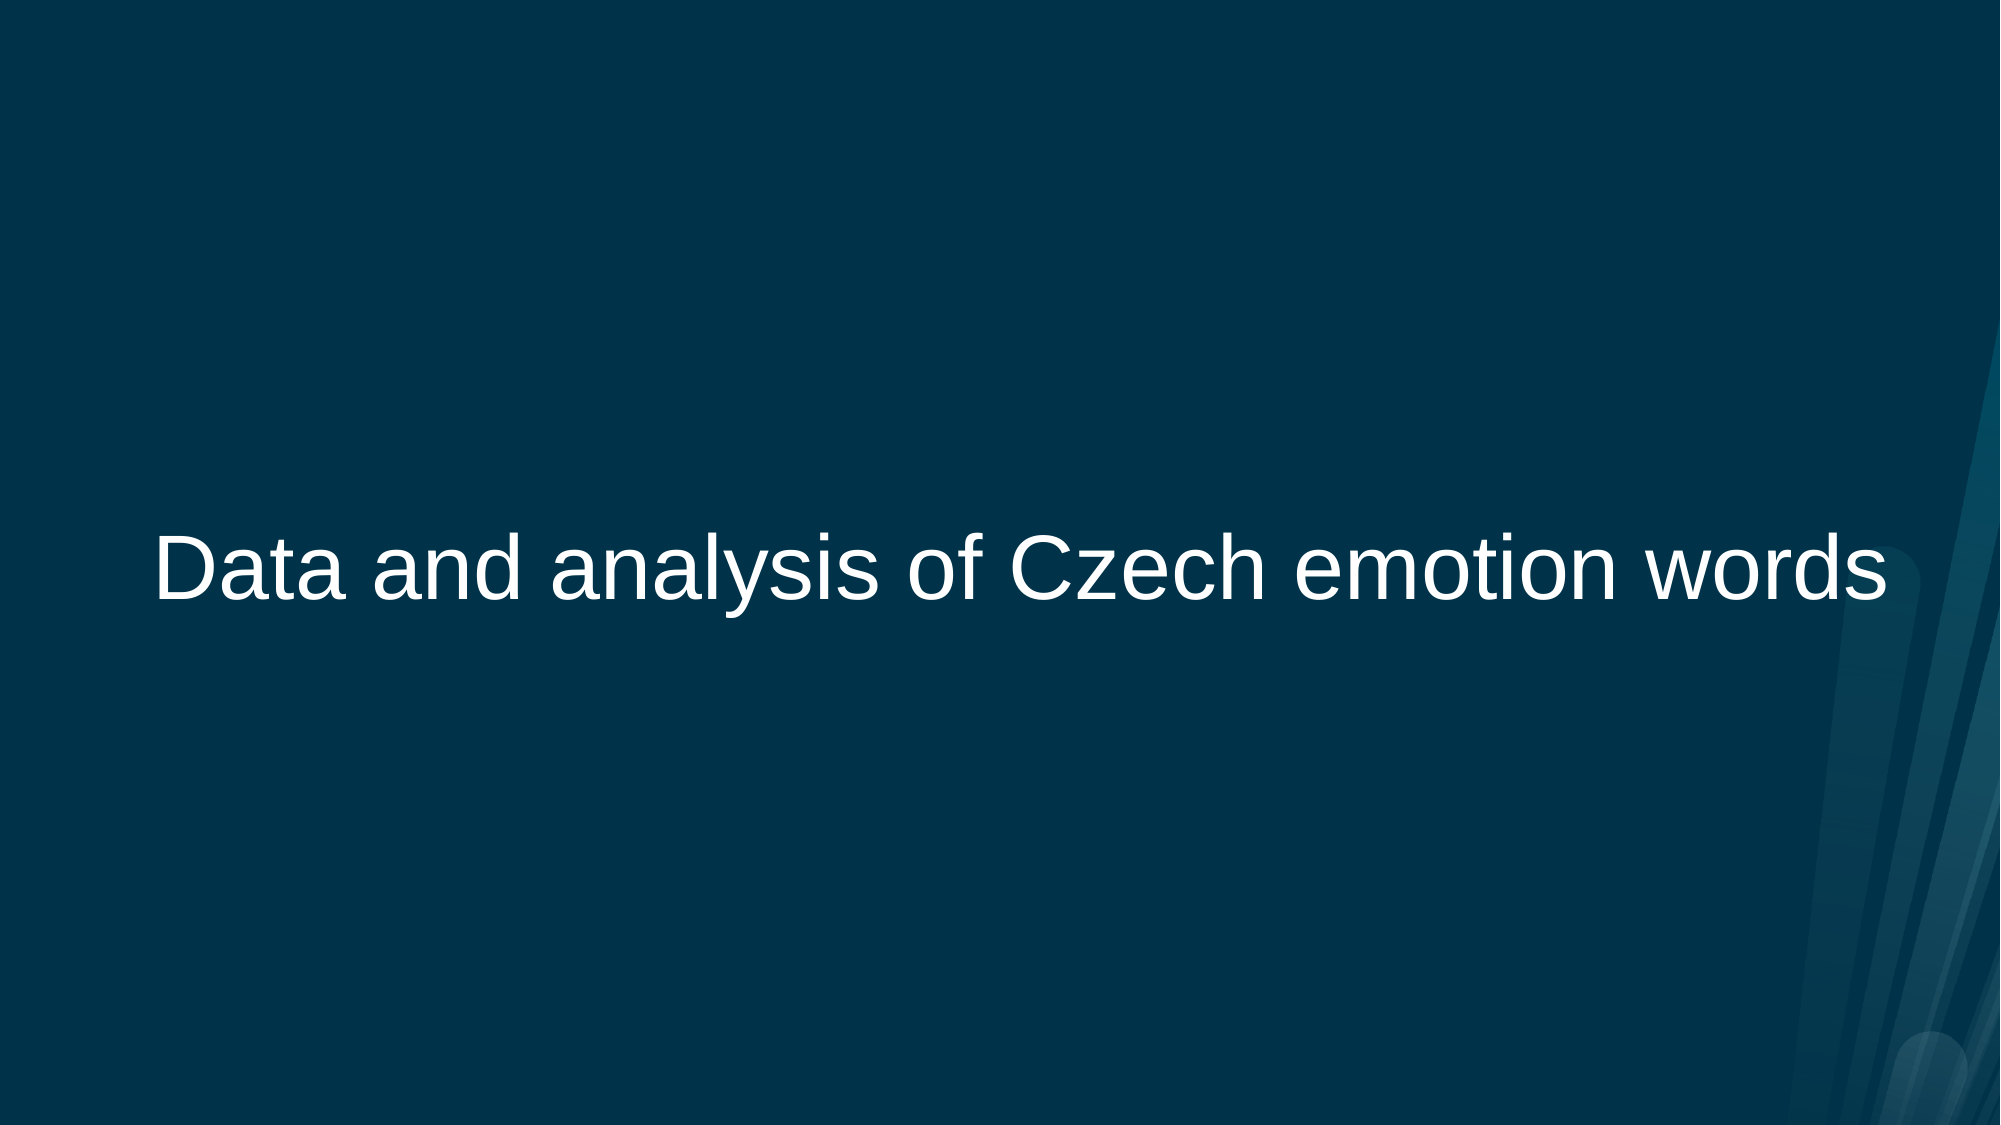

# Data and analysis of Czech emotion words